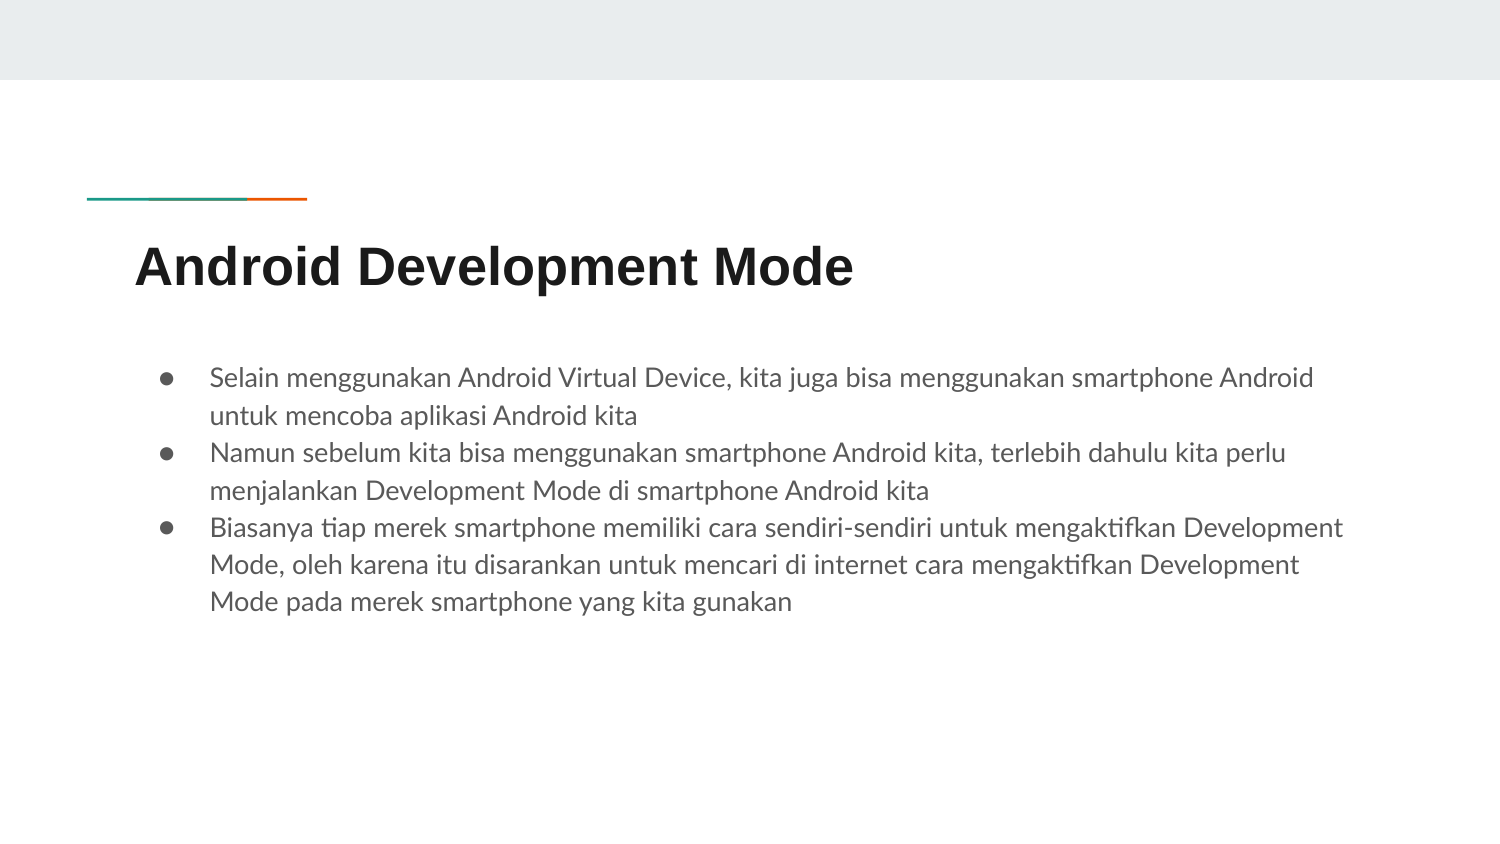

# Android Development Mode
Selain menggunakan Android Virtual Device, kita juga bisa menggunakan smartphone Android untuk mencoba aplikasi Android kita
Namun sebelum kita bisa menggunakan smartphone Android kita, terlebih dahulu kita perlu menjalankan Development Mode di smartphone Android kita
Biasanya tiap merek smartphone memiliki cara sendiri-sendiri untuk mengaktifkan Development Mode, oleh karena itu disarankan untuk mencari di internet cara mengaktifkan Development Mode pada merek smartphone yang kita gunakan